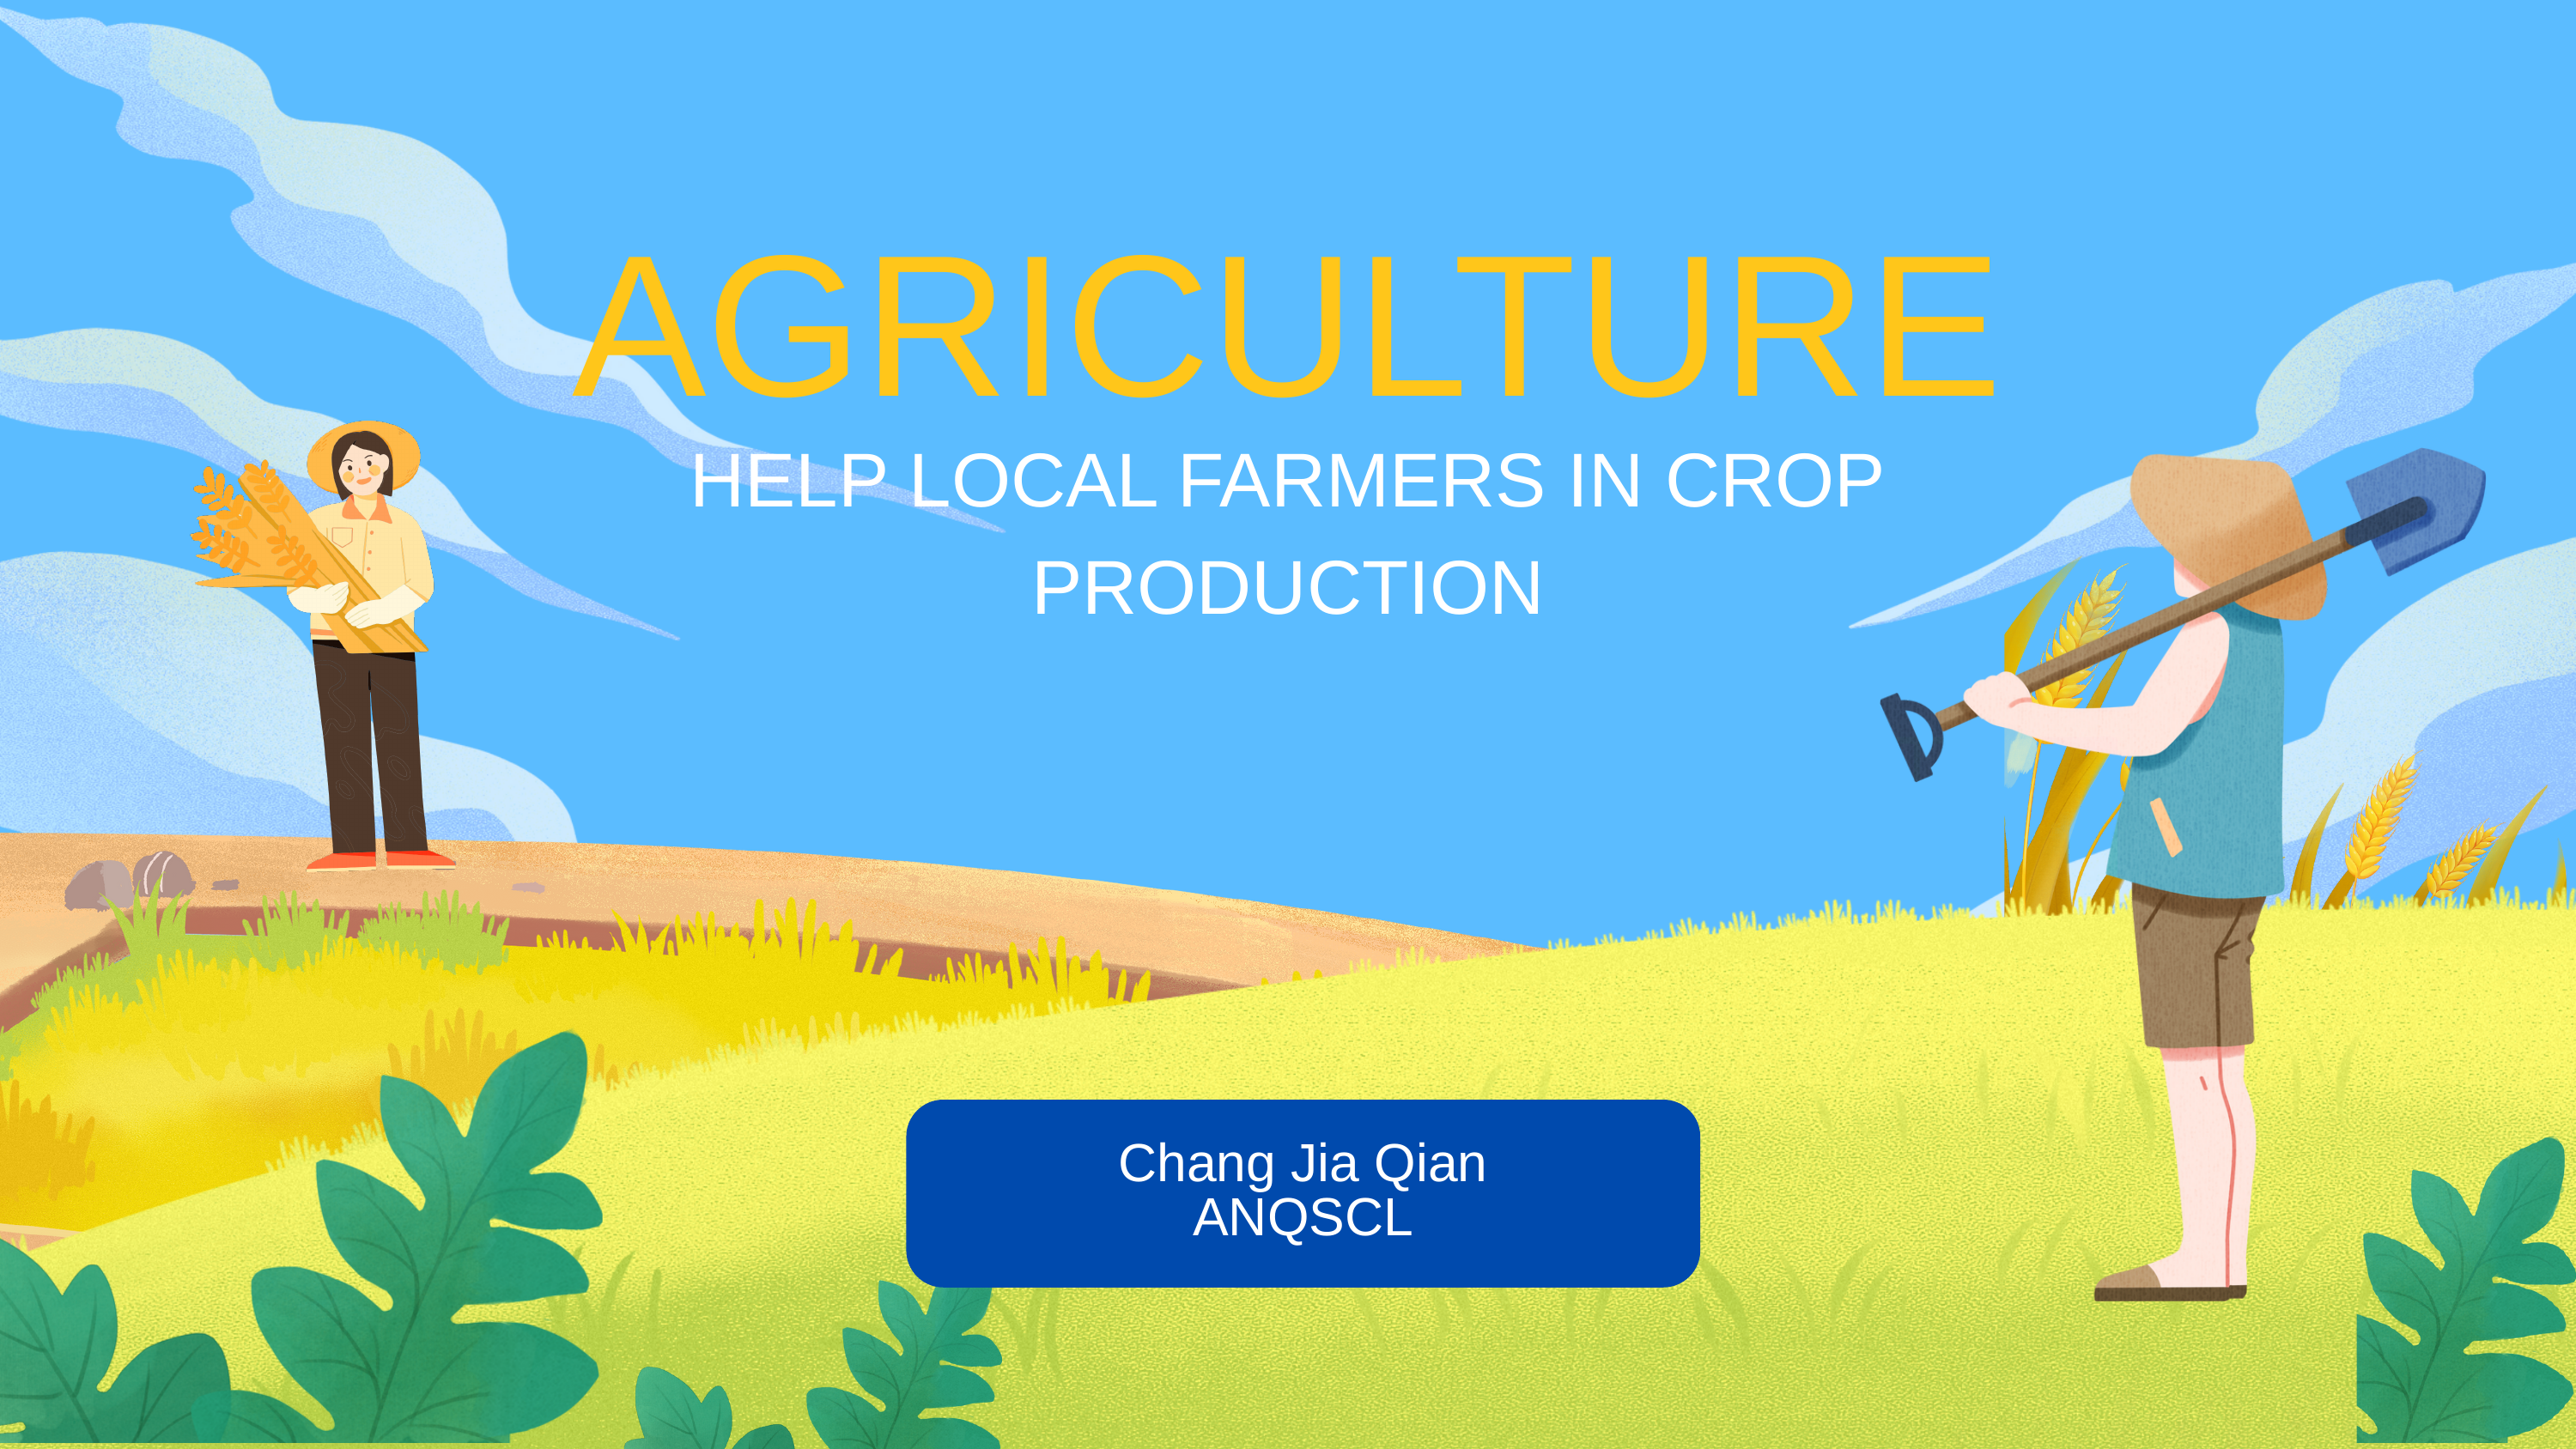

AGRICULTURE
HELP LOCAL FARMERS IN CROP PRODUCTION

Chang Jia Qian ANQSCL